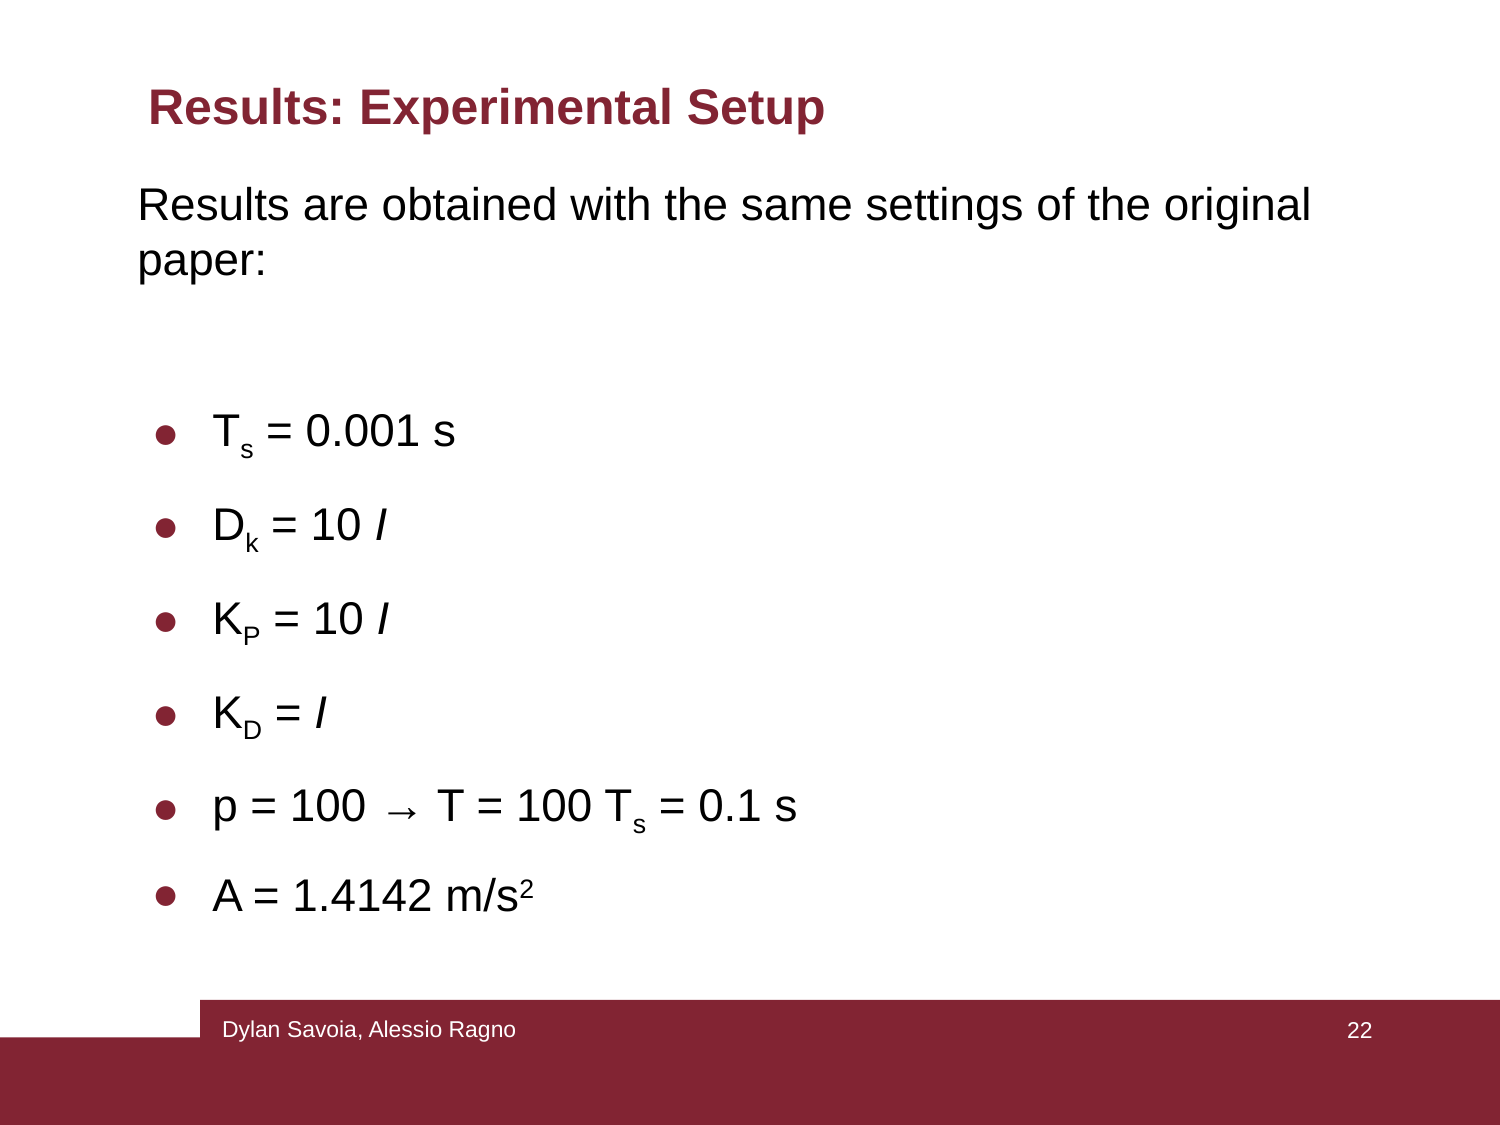

Results: Experimental Setup

Results are obtained with the same settings of the original paper:

Ts = 0.001 s
Dk = 10 I
KP = 10 I
KD = I
p = 100 → T = 100 Ts = 0.1 s
A = 1.4142 m/s2
22